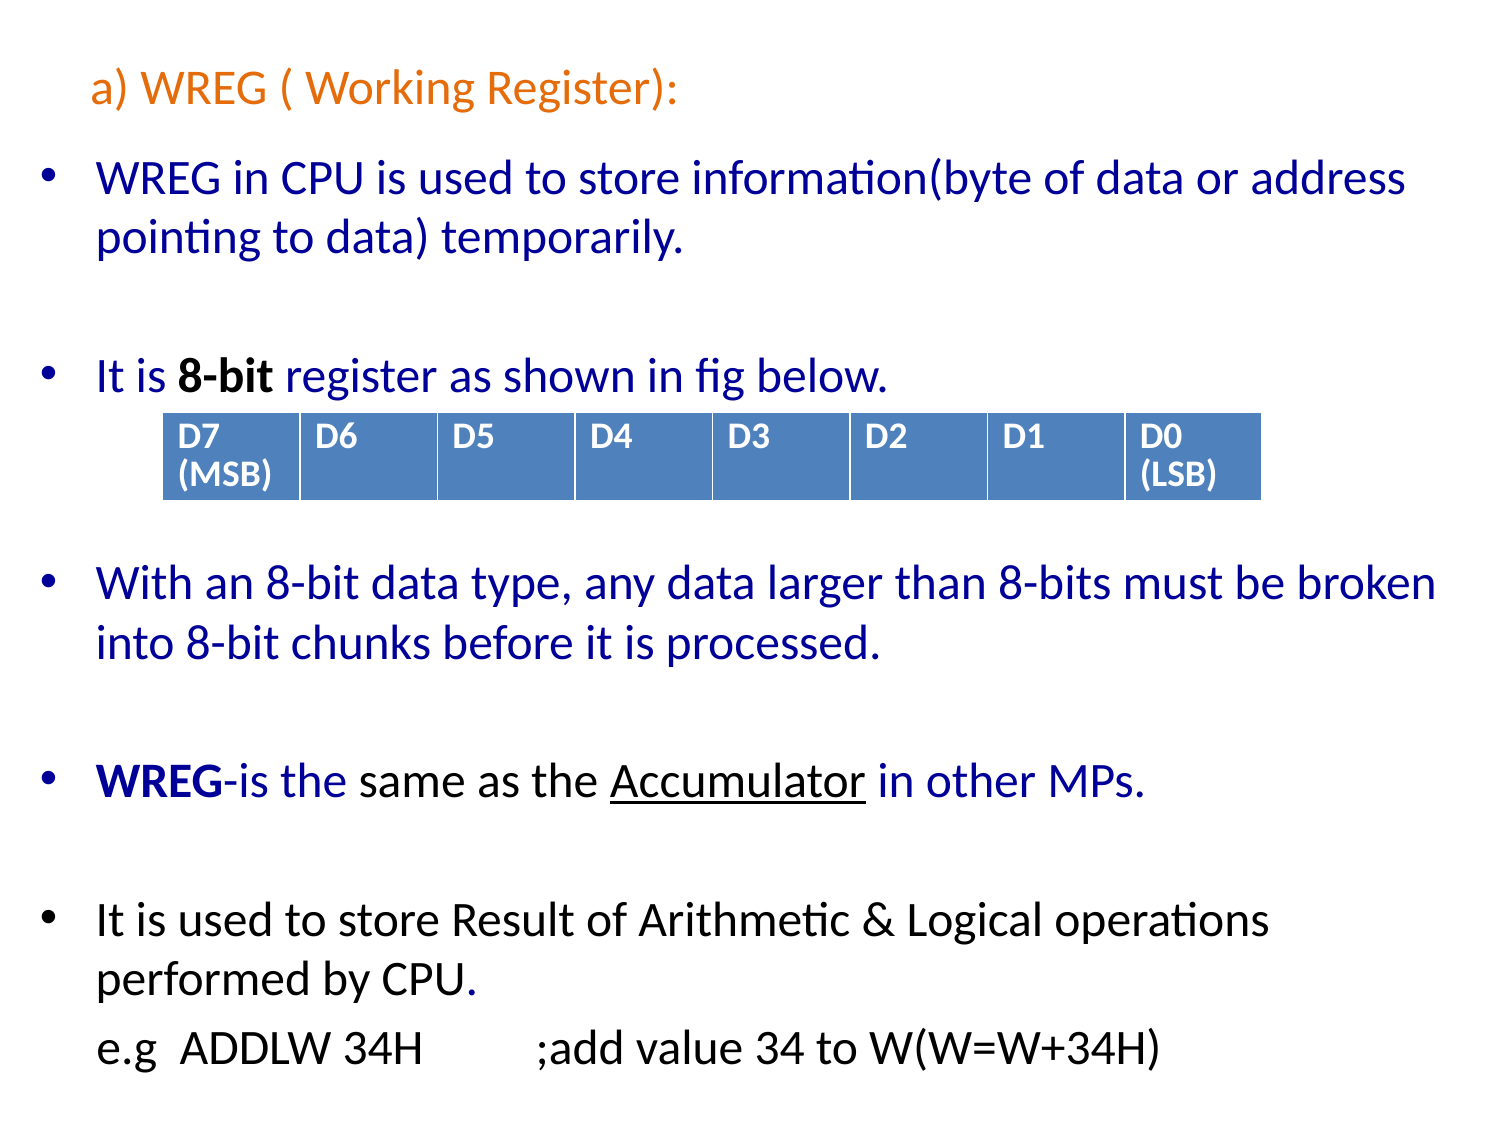

# a) WREG ( Working Register):
WREG in CPU is used to store information(byte of data or address pointing to data) temporarily.

It is 8-bit register as shown in fig below.

With an 8-bit data type, any data larger than 8-bits must be broken into 8-bit chunks before it is processed.

WREG-is the same as the Accumulator in other MPs.

It is used to store Result of Arithmetic & Logical operations performed by CPU.
     e.g  ADDLW 34H          ;add value 34 to W(W=W+34H)

| D7 (MSB) | D6 | D5 | D4 | D3 | D2 | D1 | D0 (LSB) |
| --- | --- | --- | --- | --- | --- | --- | --- |